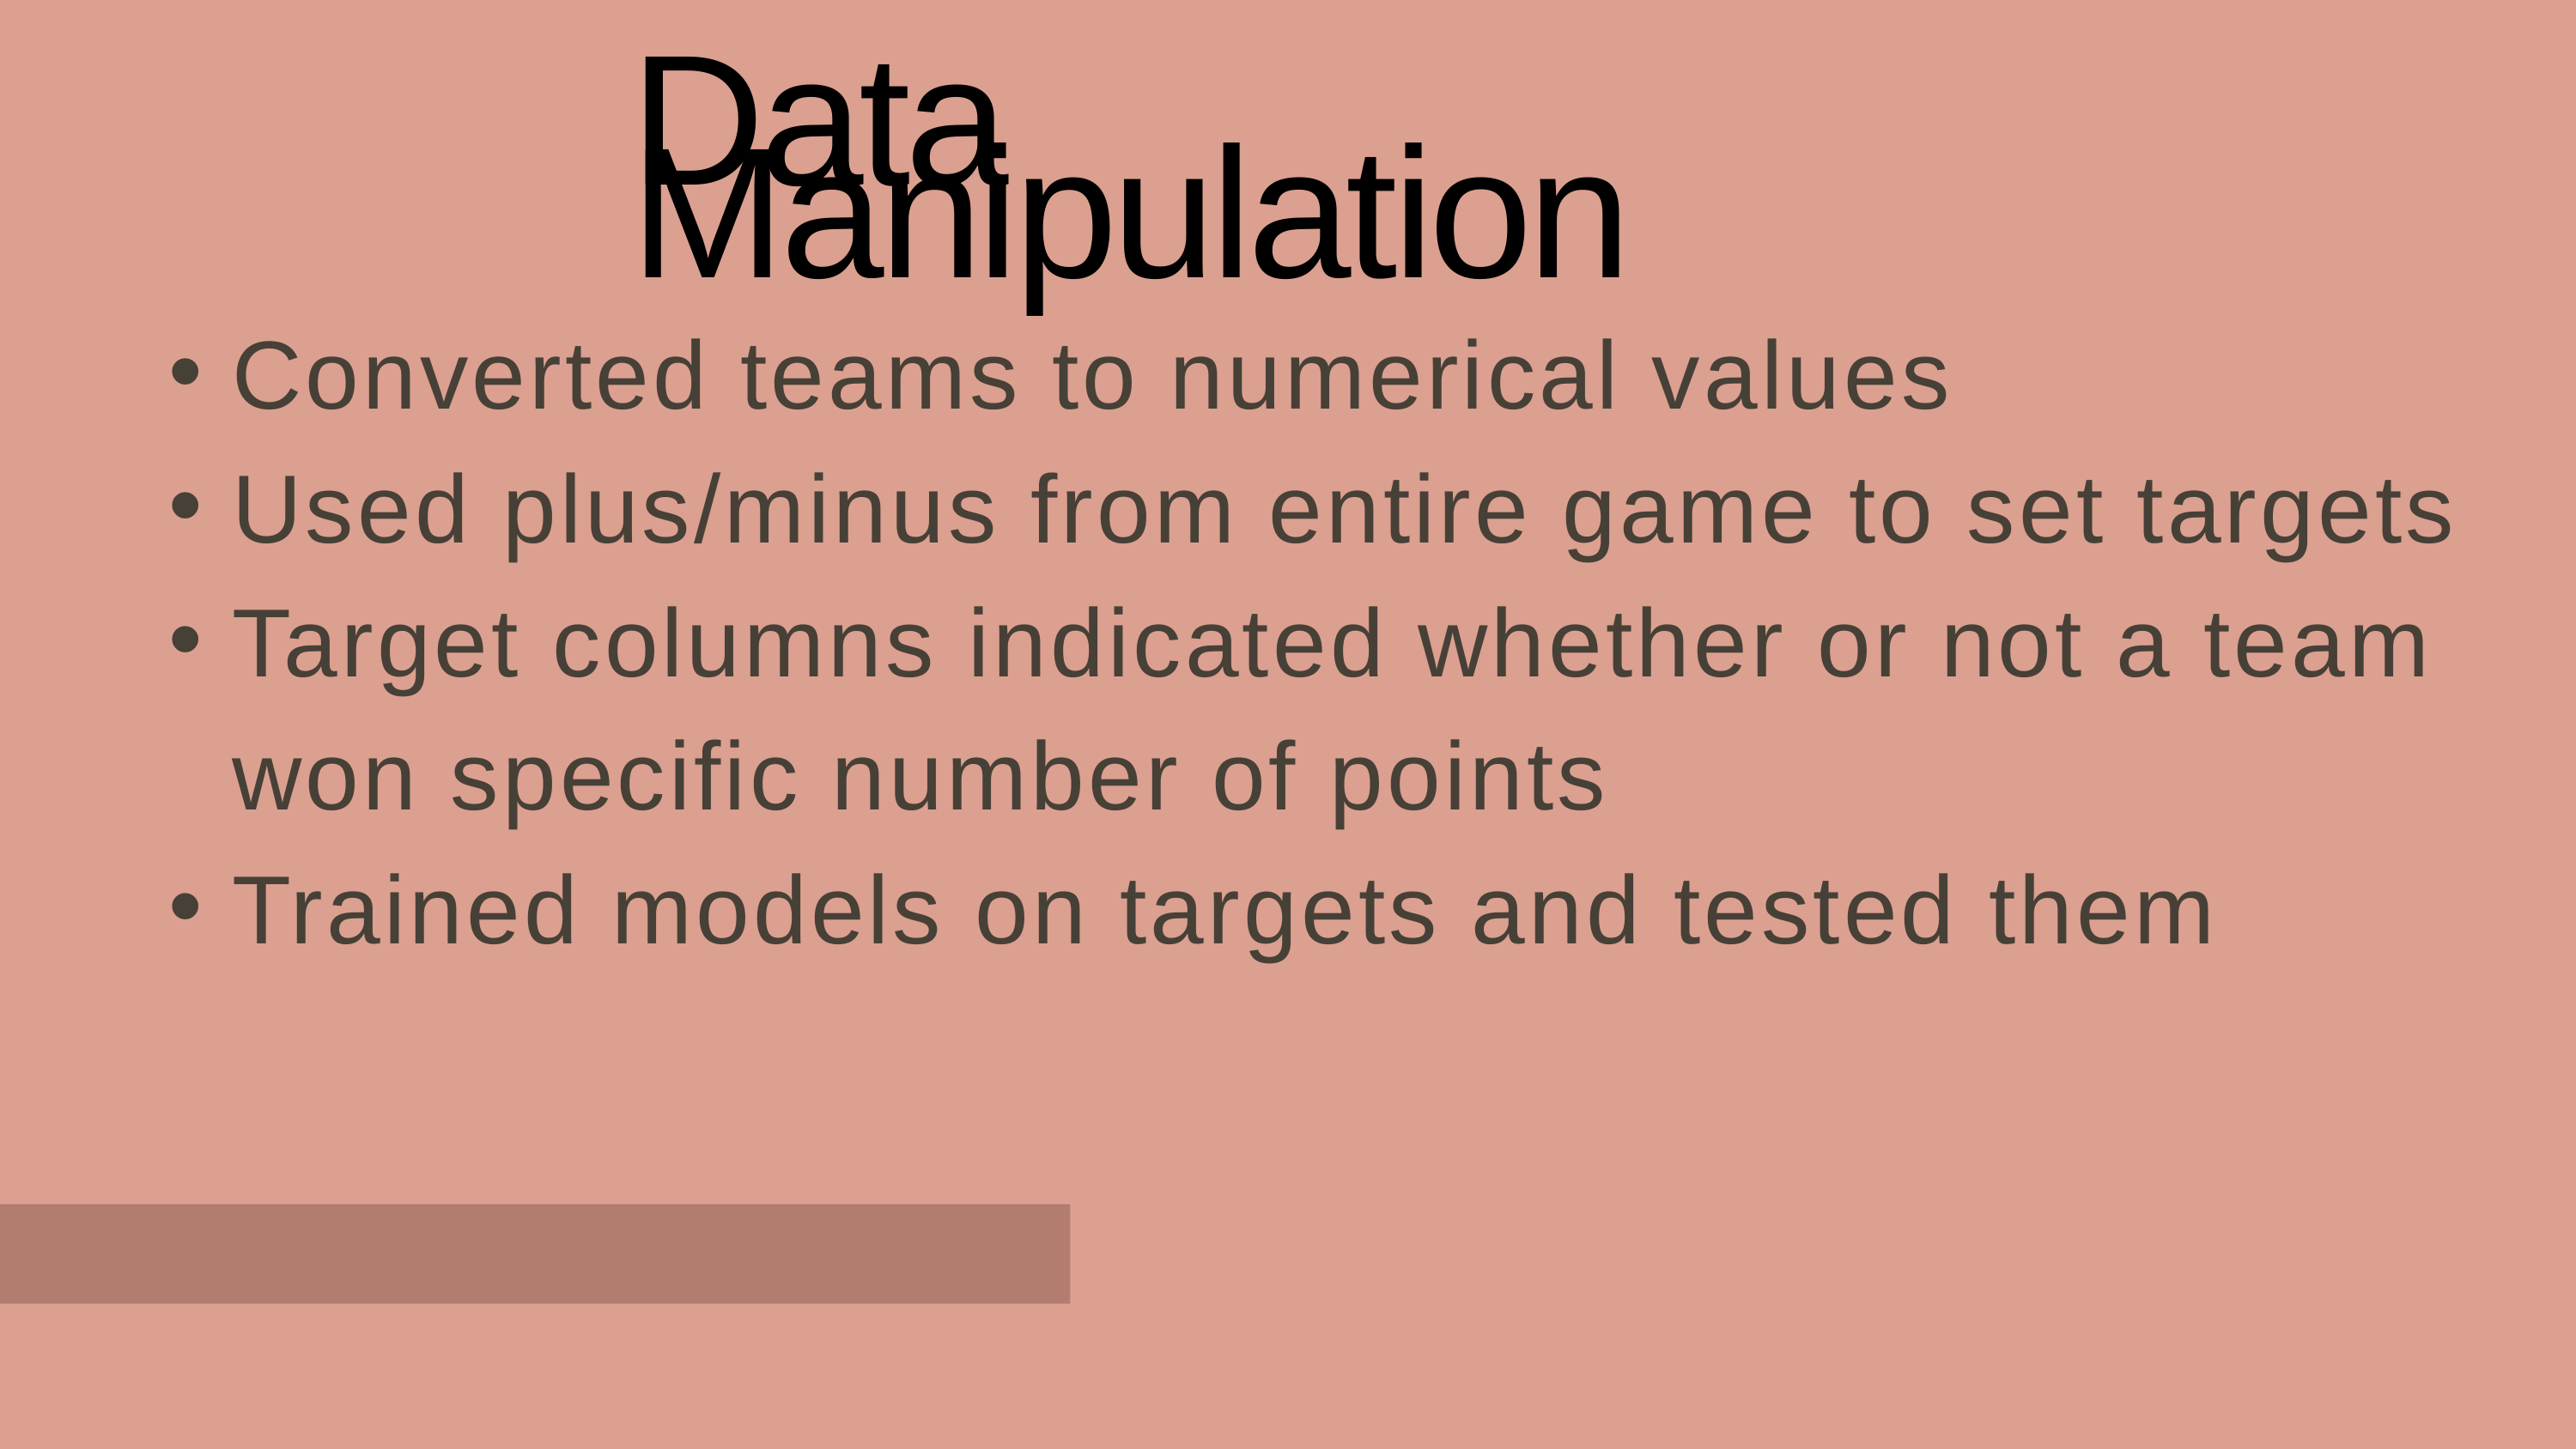

Data Manipulation

Converted teams to numerical values
Used plus/minus from entire game to set targets
Target columns indicated whether or not a team won specific number of points
Trained models on targets and tested them